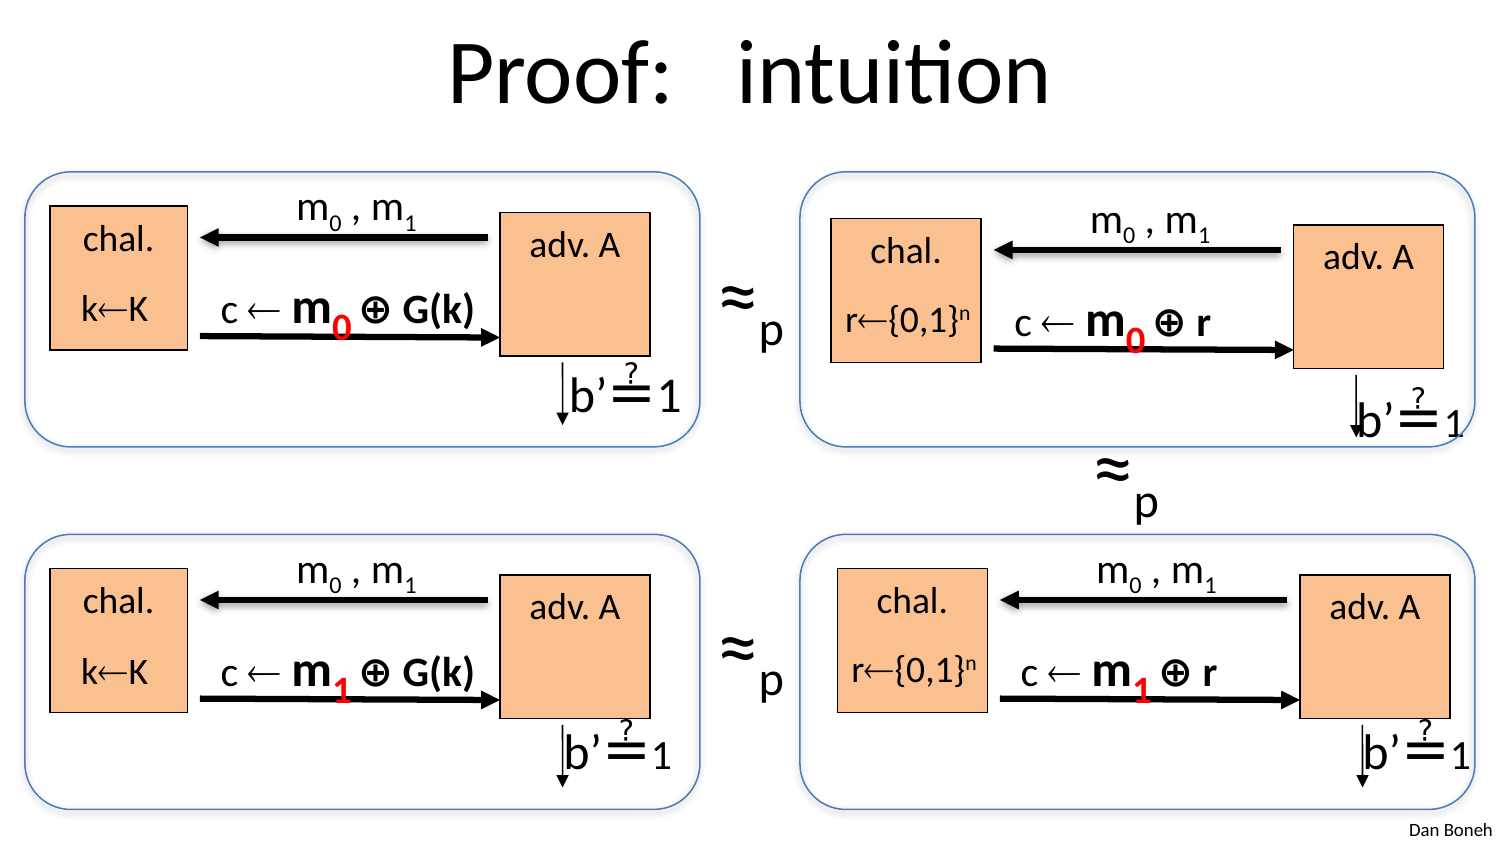

# Proof:   intuition

m0 , m1
chal.
adv. A
c ← m0 ⊕ G(k)

k←K
b’≟1

m0 , m1
chal.
adv. A
c ← m0 ⊕ r

r←{0,1}n
b’≟1

≈p
≈p

m0 , m1
chal.
adv. A
c ← m1 ⊕ G(k)

k←K
b’≟1

m0 , m1
chal.
adv. A
c ← m1 ⊕ r

r←{0,1}n
b’≟1

≈p